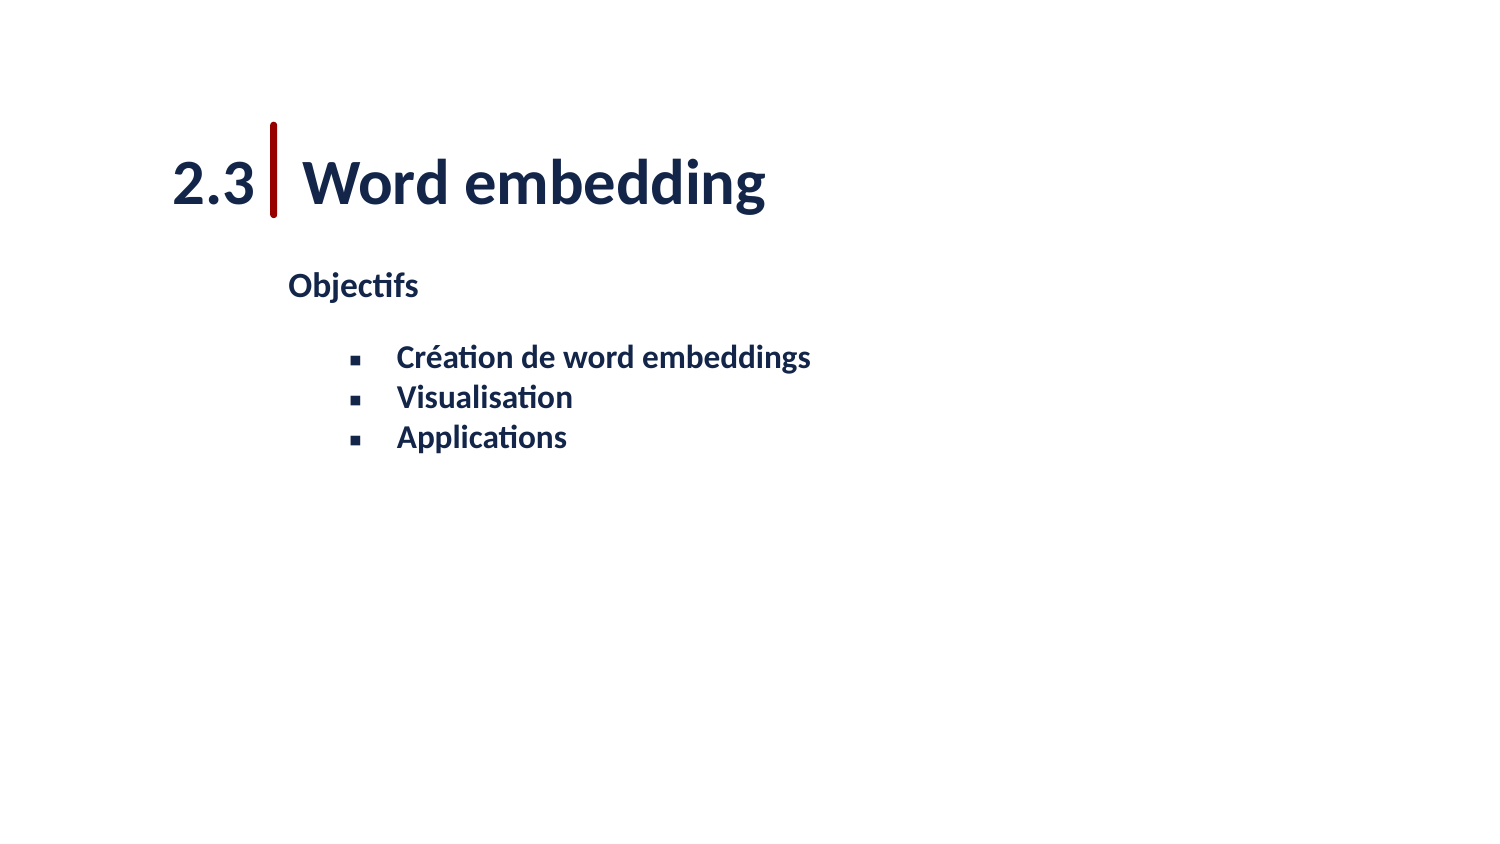

2.3
Word embedding
Objectifs
Création de word embeddings
Visualisation
Applications